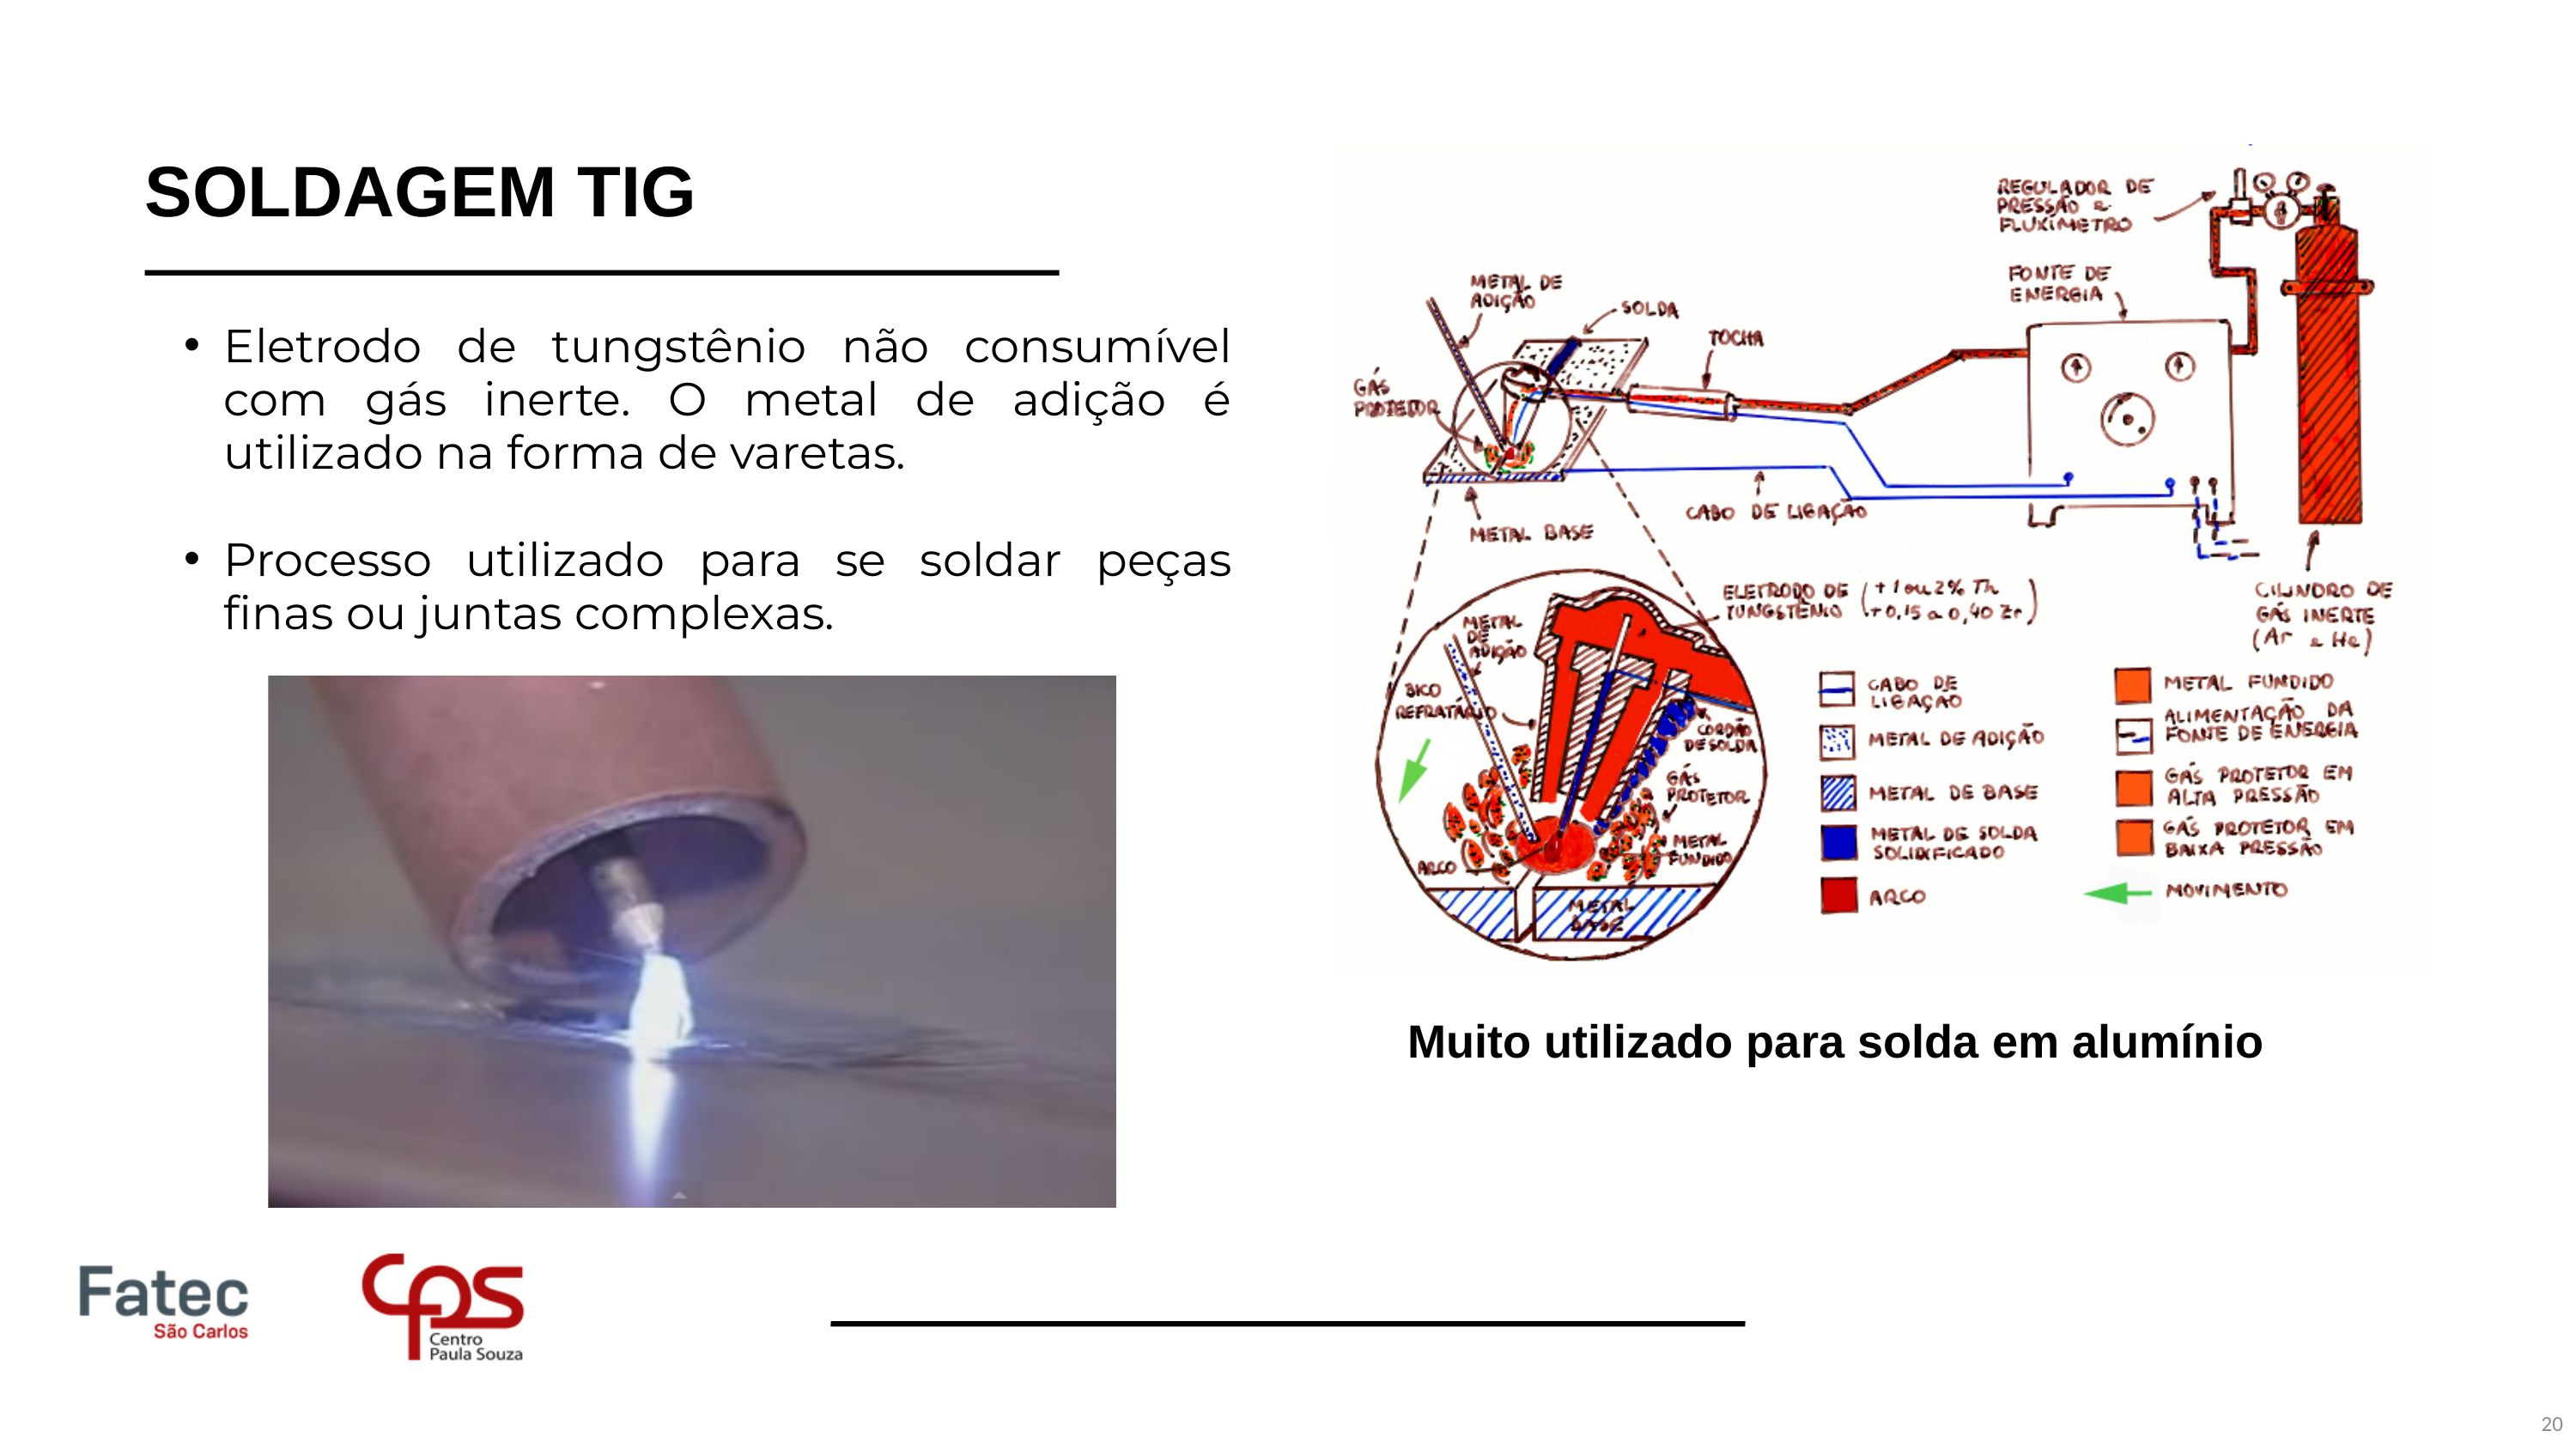

SOLDAGEM TIG

Eletrodo de tungstênio não consumível com gás inerte. O metal de adição é utilizado na forma de varetas.

Processo utilizado para se soldar peças finas ou juntas complexas.

Muito utilizado para solda em alumínio

20